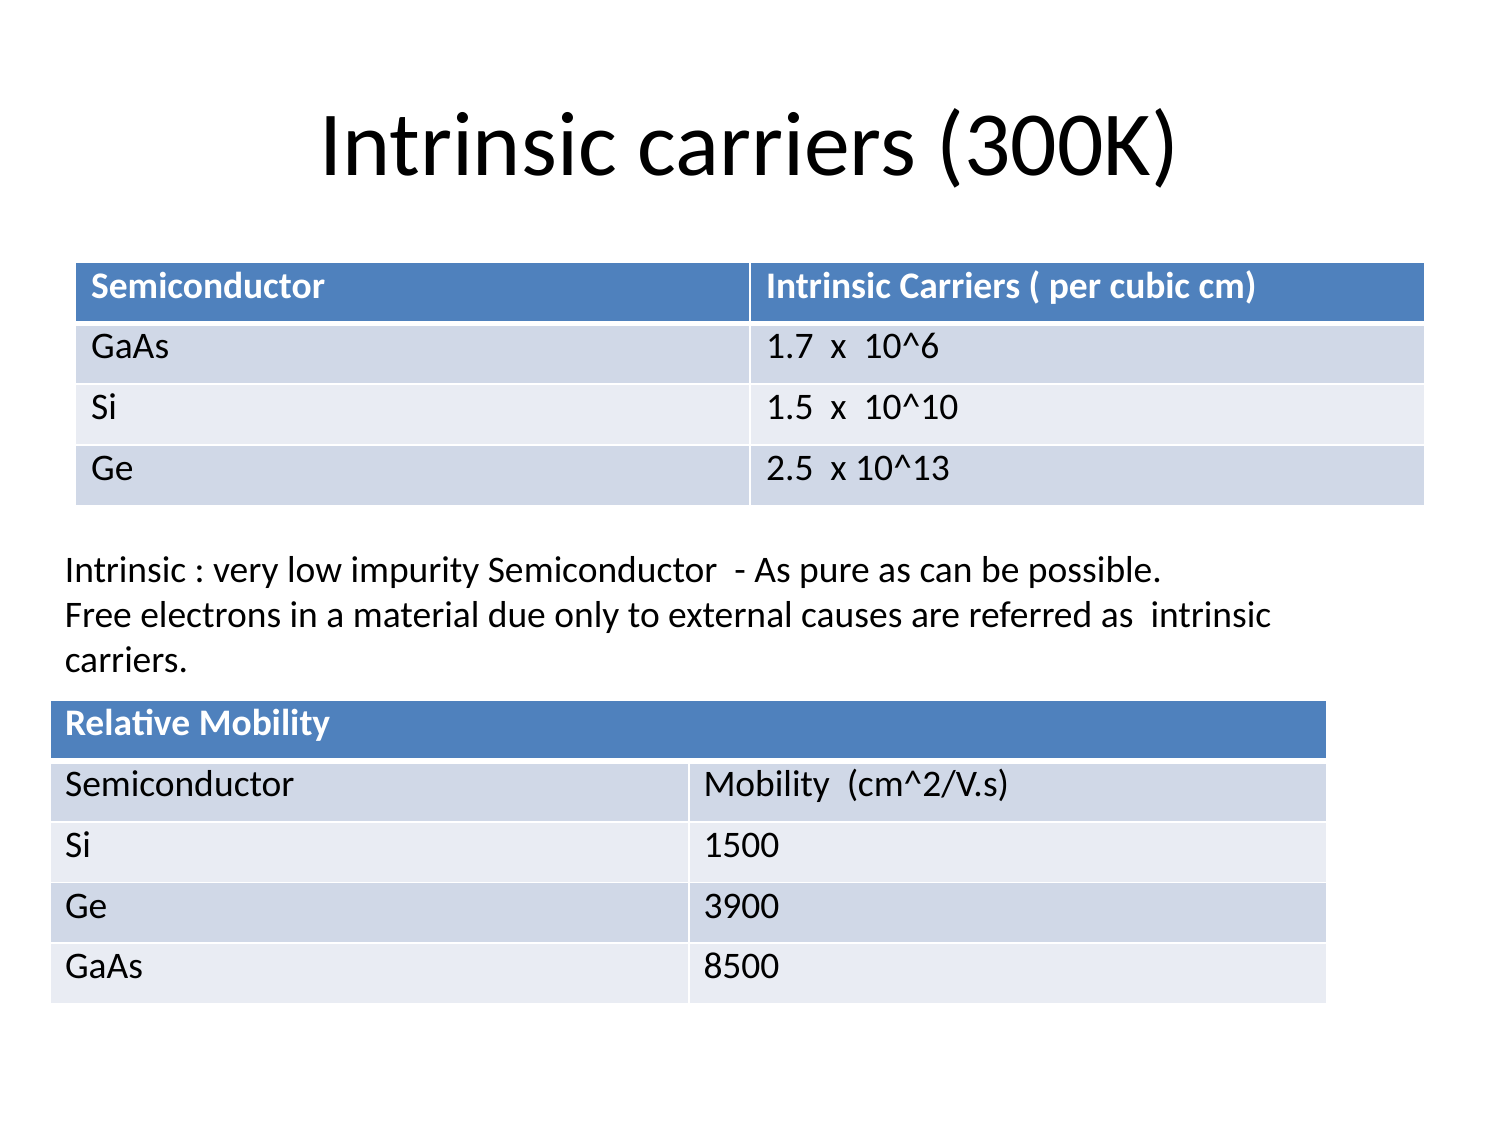

# Intrinsic carriers (300K)
| Semiconductor | Intrinsic Carriers ( per cubic cm) |
| --- | --- |
| GaAs | 1.7 x 10^6 |
| Si | 1.5 x 10^10 |
| Ge | 2.5 x 10^13 |
Intrinsic : very low impurity Semiconductor  - As pure as can be possible.
Free electrons in a material due only to external causes are referred as  intrinsic carriers.
| Relative Mobility |  |
| --- | --- |
| Semiconductor | Mobility (cm^2/V.s) |
| Si | 1500 |
| Ge | 3900 |
| GaAs | 8500 |